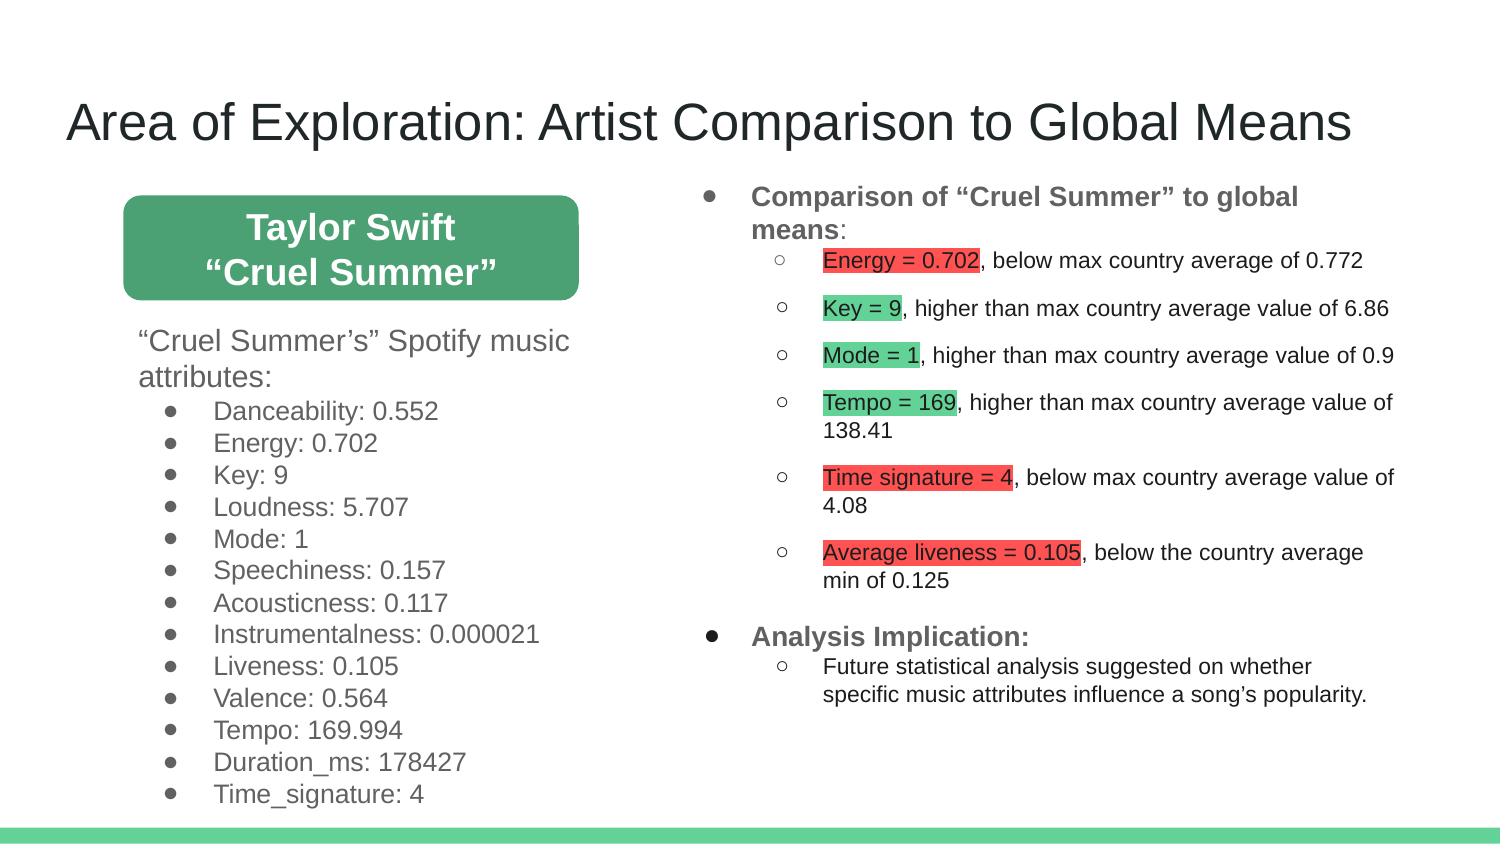

# Area of Exploration: Artist Comparison to Global Means
Comparison of “Cruel Summer” to global means:
Energy = 0.702, below max country average of 0.772
Key = 9, higher than max country average value of 6.86
Mode = 1, higher than max country average value of 0.9
Tempo = 169, higher than max country average value of 138.41
Time signature = 4, below max country average value of 4.08
Average liveness = 0.105, below the country average min of 0.125
Analysis Implication:
Future statistical analysis suggested on whether specific music attributes influence a song’s popularity.
Taylor Swift
“Cruel Summer”
“Cruel Summer’s” Spotify music attributes:
Danceability: 0.552
Energy: 0.702
Key: 9
Loudness: 5.707
Mode: 1
Speechiness: 0.157
Acousticness: 0.117
Instrumentalness: 0.000021
Liveness: 0.105
Valence: 0.564
Tempo: 169.994
Duration_ms: 178427
Time_signature: 4